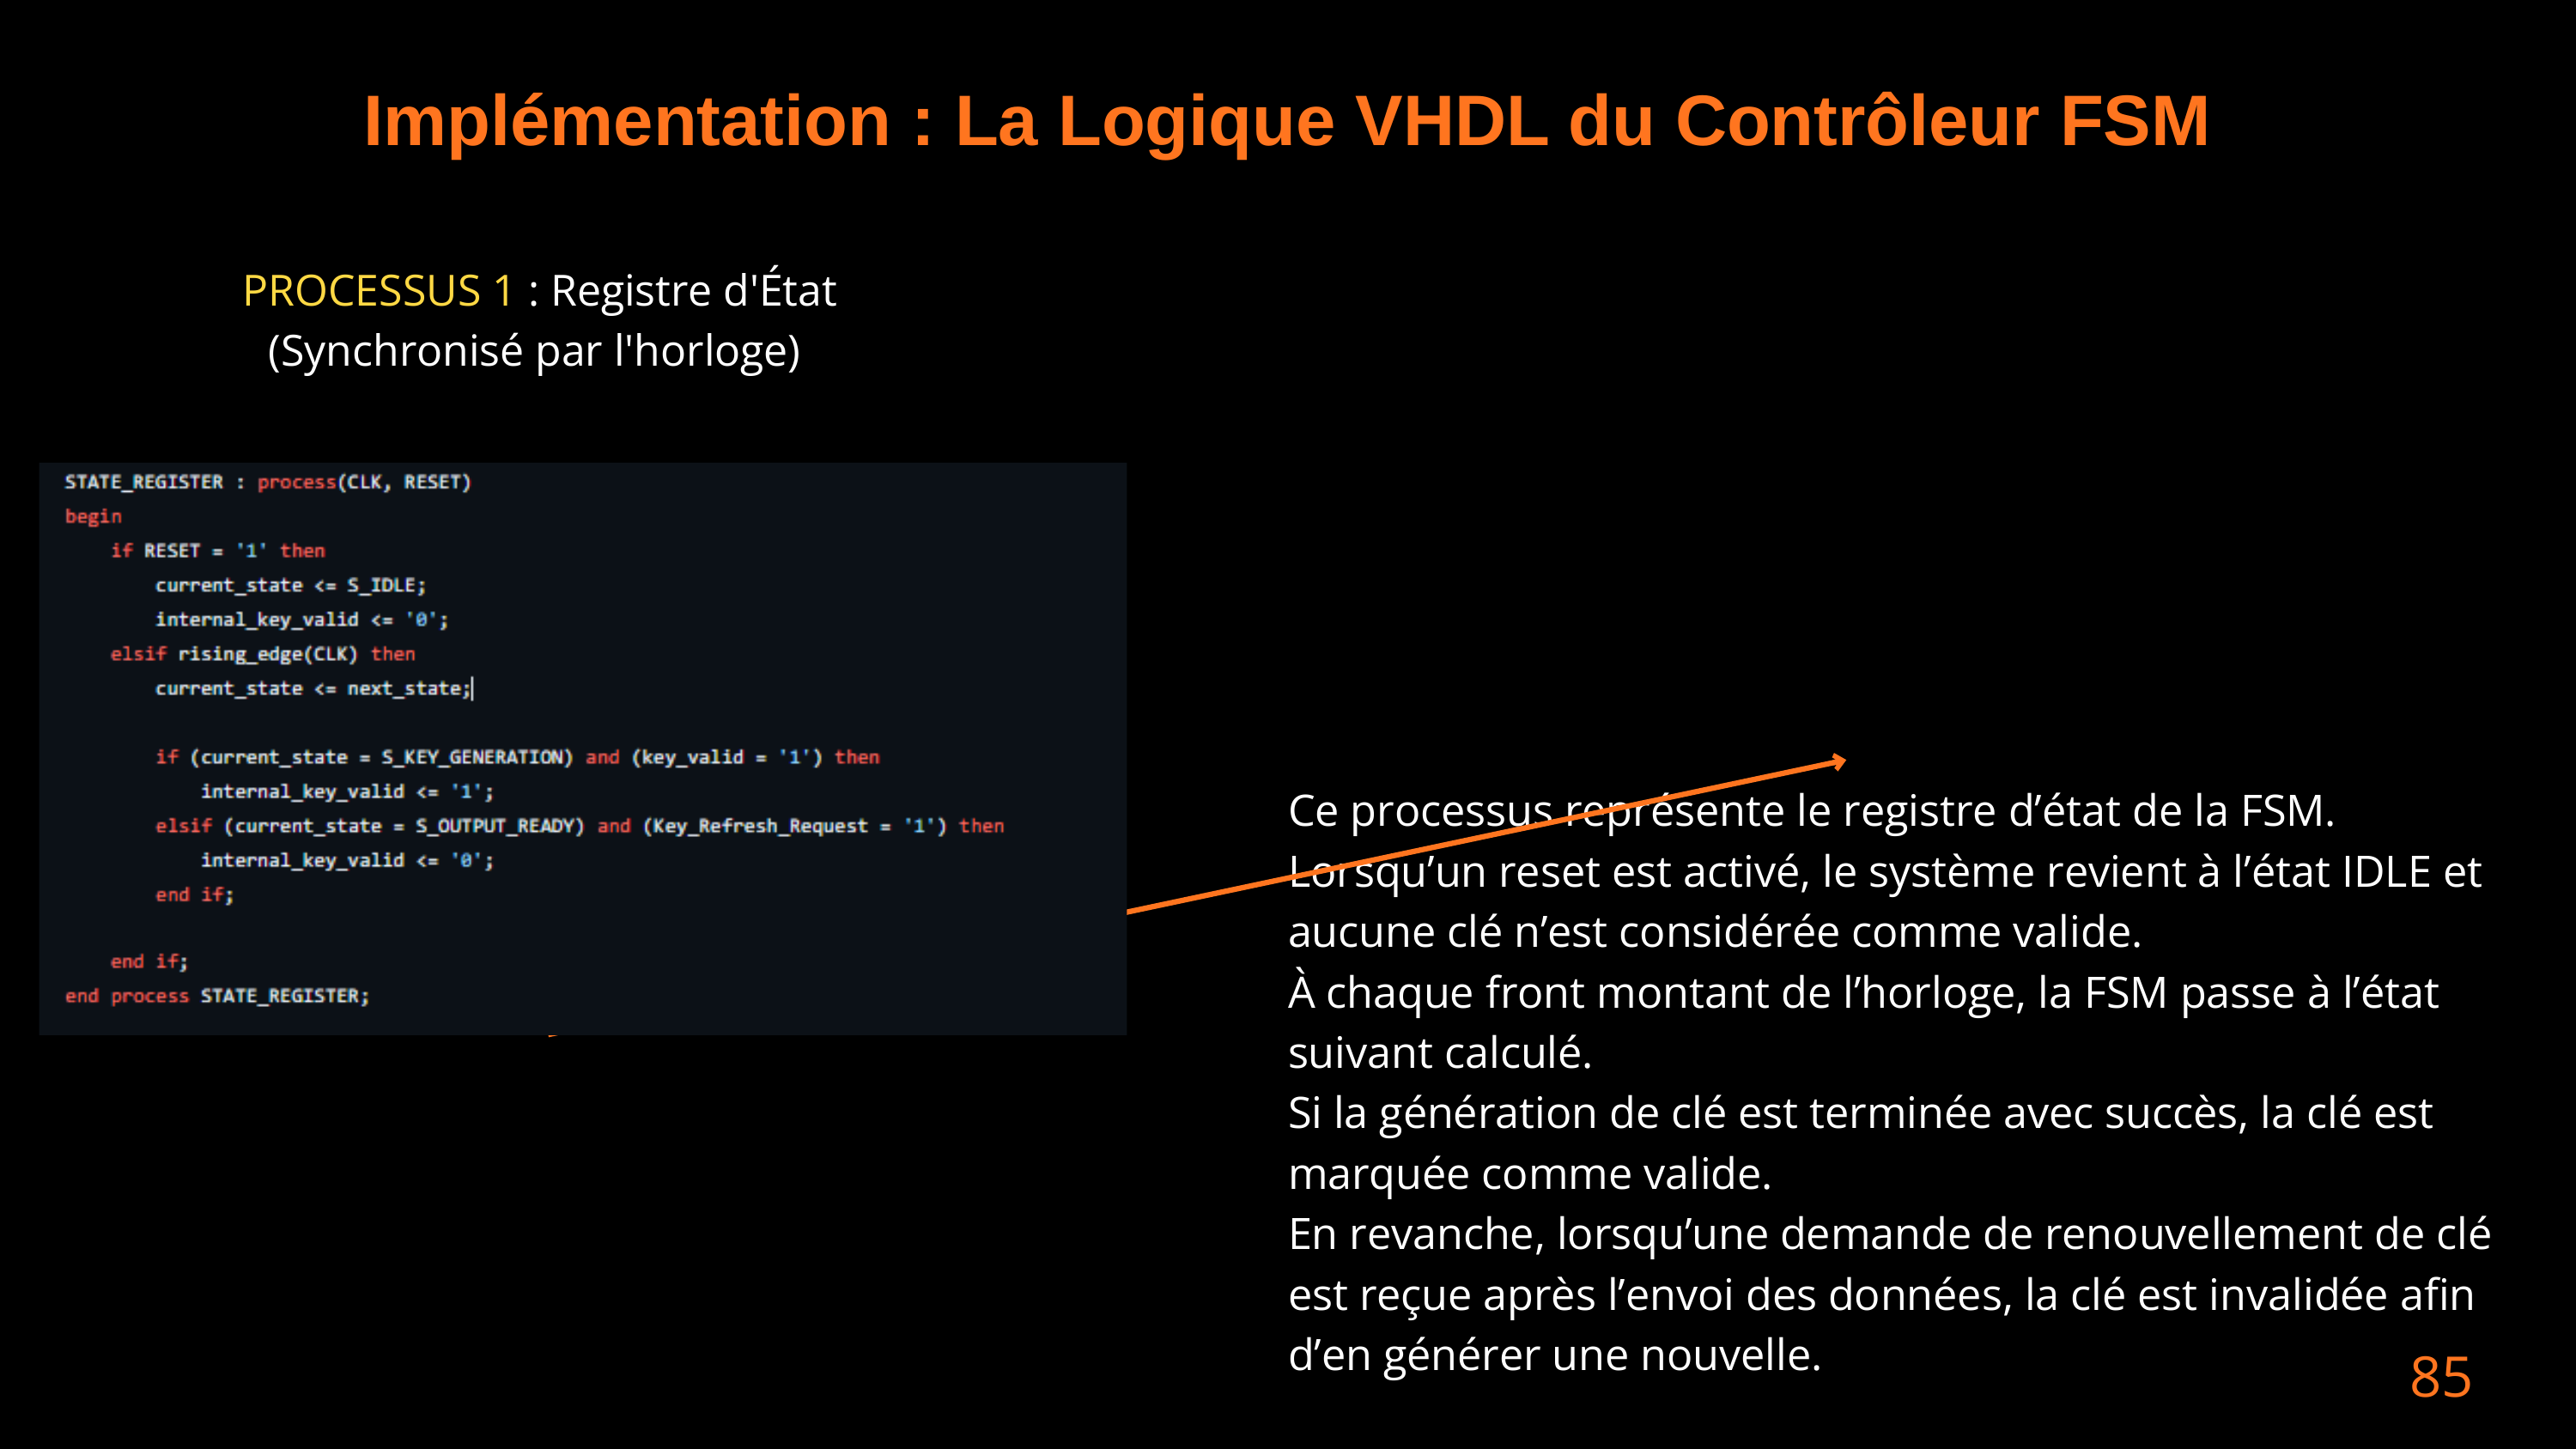

Implémentation : La Logique VHDL du Contrôleur FSM
 PROCESSUS 1 : Registre d'État (Synchronisé par l'horloge)

Ce processus représente le registre d’état de la FSM.
Lorsqu’un reset est activé, le système revient à l’état IDLE et aucune clé n’est considérée comme valide.
À chaque front montant de l’horloge, la FSM passe à l’état suivant calculé.
Si la génération de clé est terminée avec succès, la clé est marquée comme valide.
En revanche, lorsqu’une demande de renouvellement de clé est reçue après l’envoi des données, la clé est invalidée afin d’en générer une nouvelle.
85